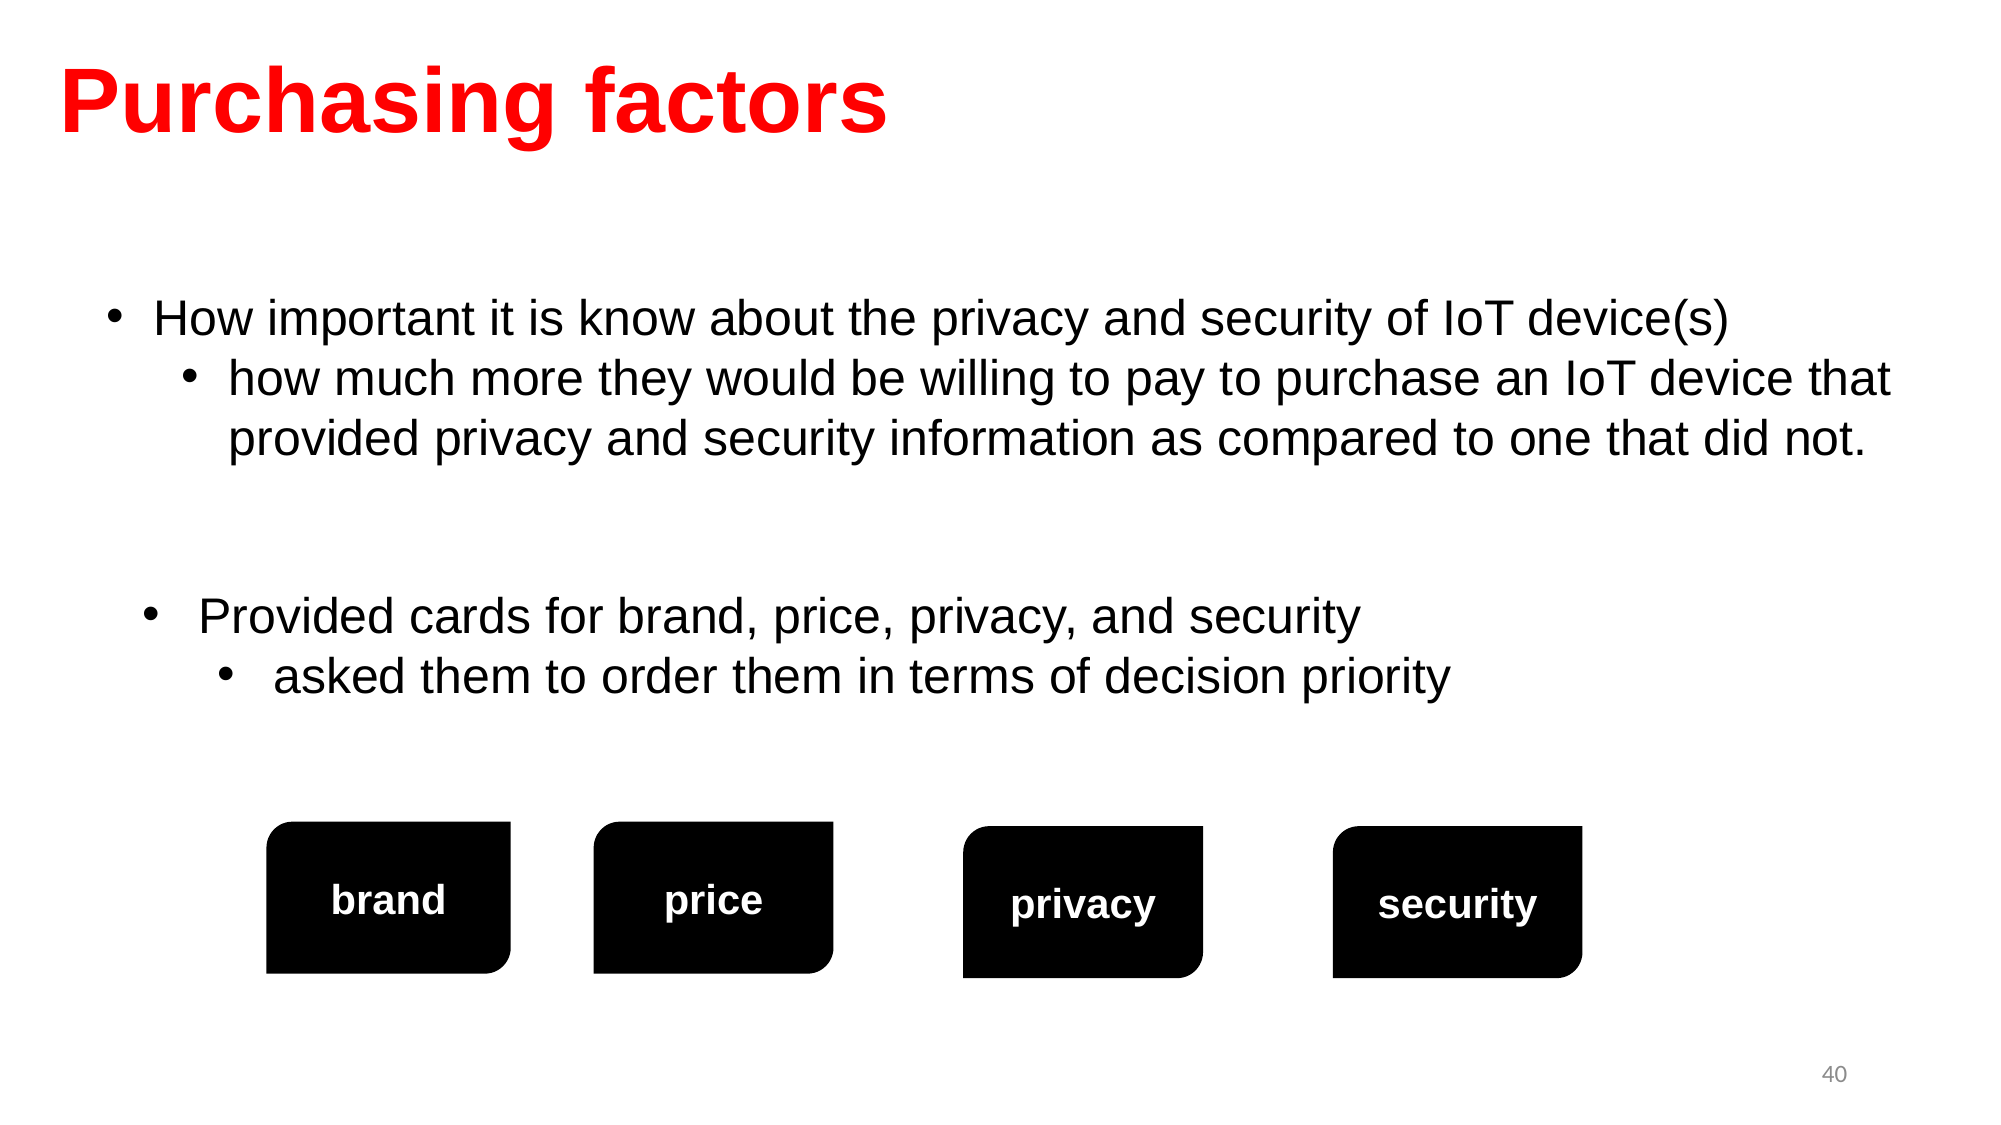

# Purchasing factors
How important it is know about the privacy and security of IoT device(s)
how much more they would be willing to pay to purchase an IoT device that provided privacy and security information as compared to one that did not.
Provided cards for brand, price, privacy, and security
asked them to order them in terms of decision priority
brand
price
privacy
security
40